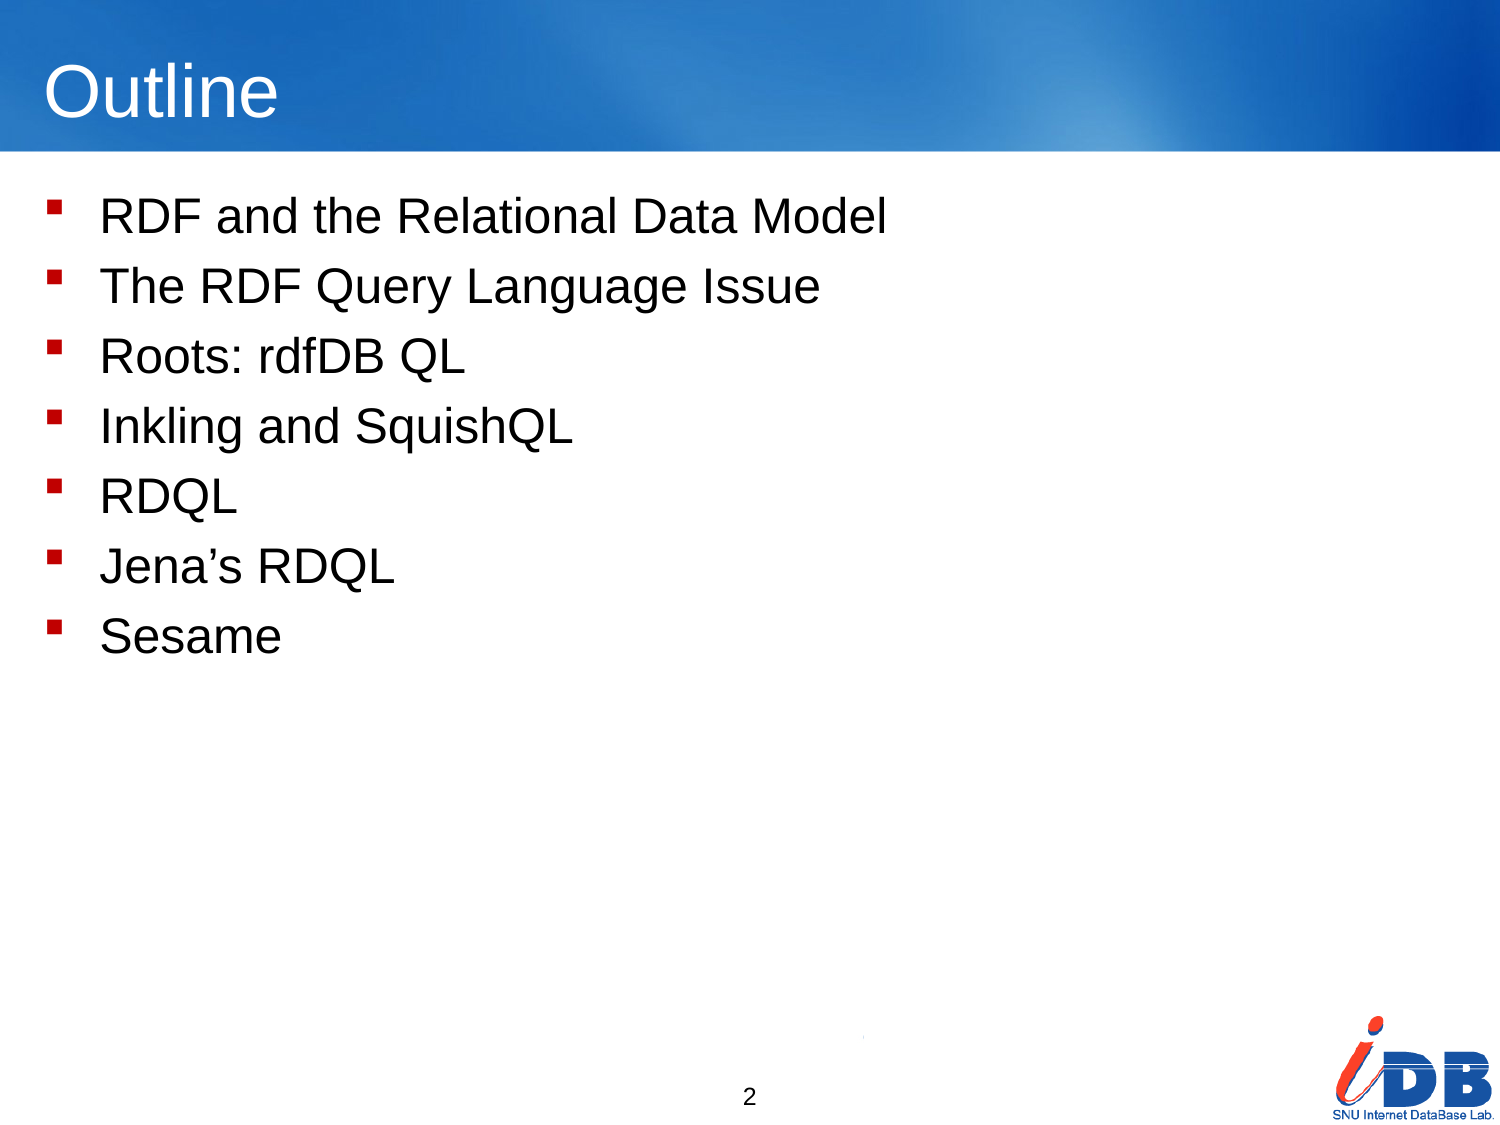

# Outline
RDF and the Relational Data Model
The RDF Query Language Issue
Roots: rdfDB QL
Inkling and SquishQL
RDQL
Jena’s RDQL
Sesame
2